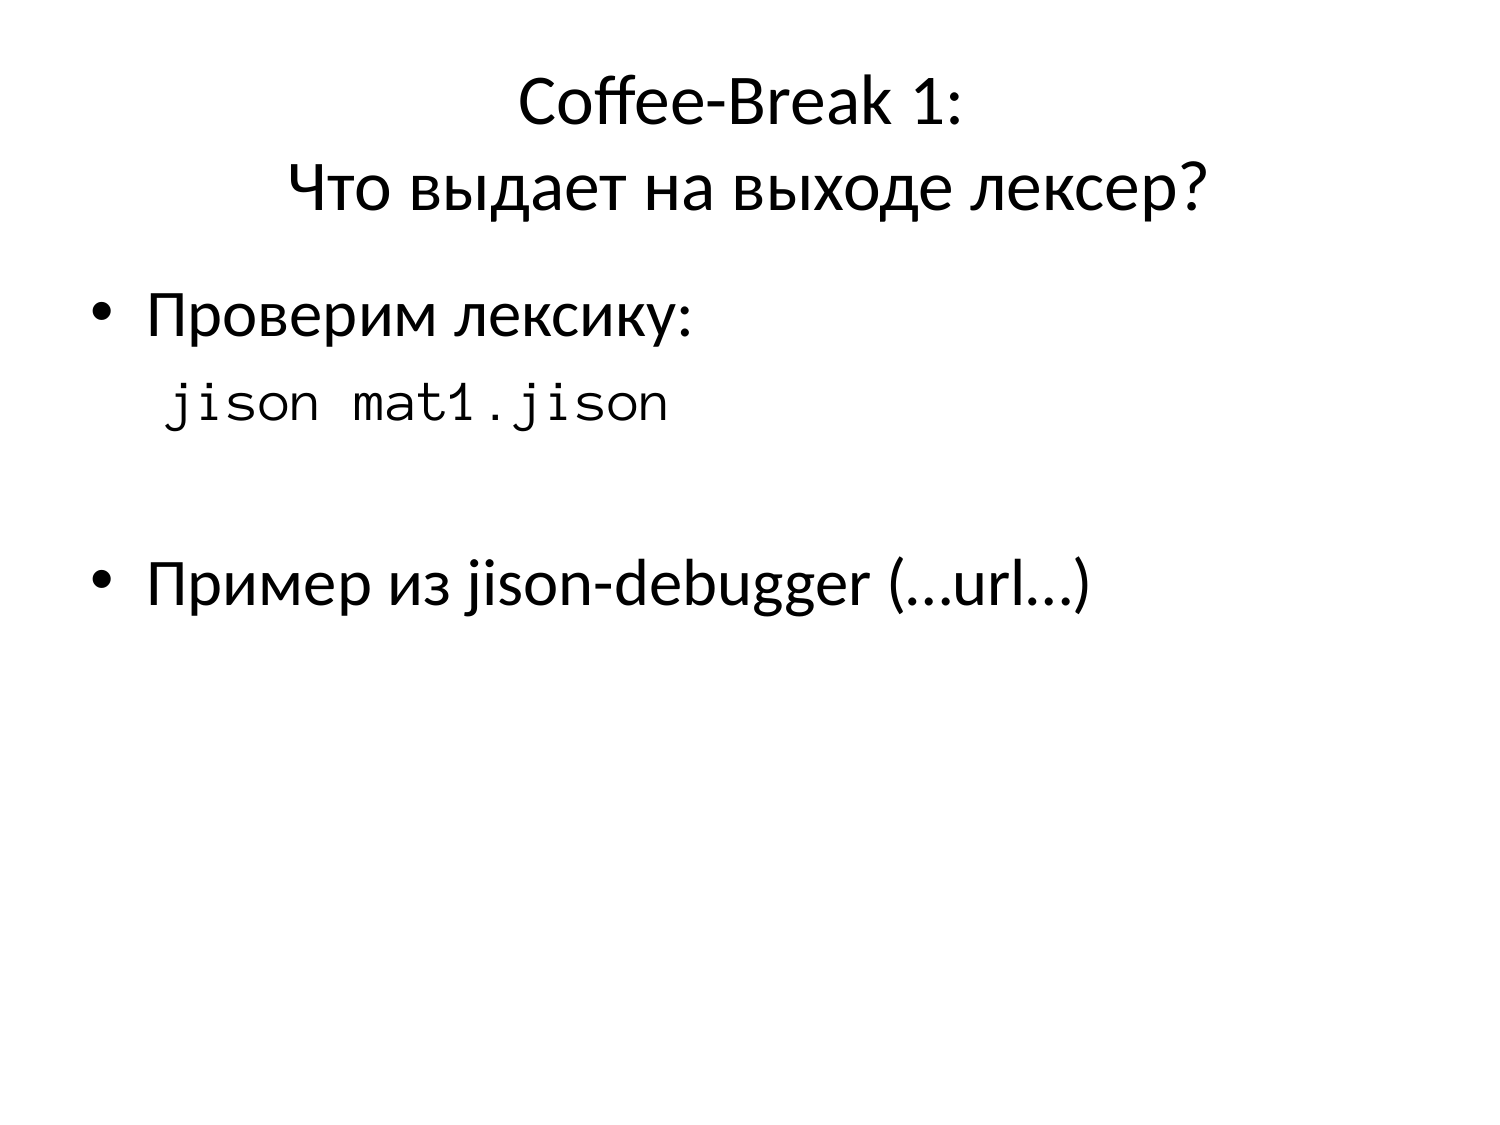

# Coffee-Break 1: Что выдает на выходе лексер?
Проверим лексику:
jison mat1.jison

Пример из jison-debugger (…url…)